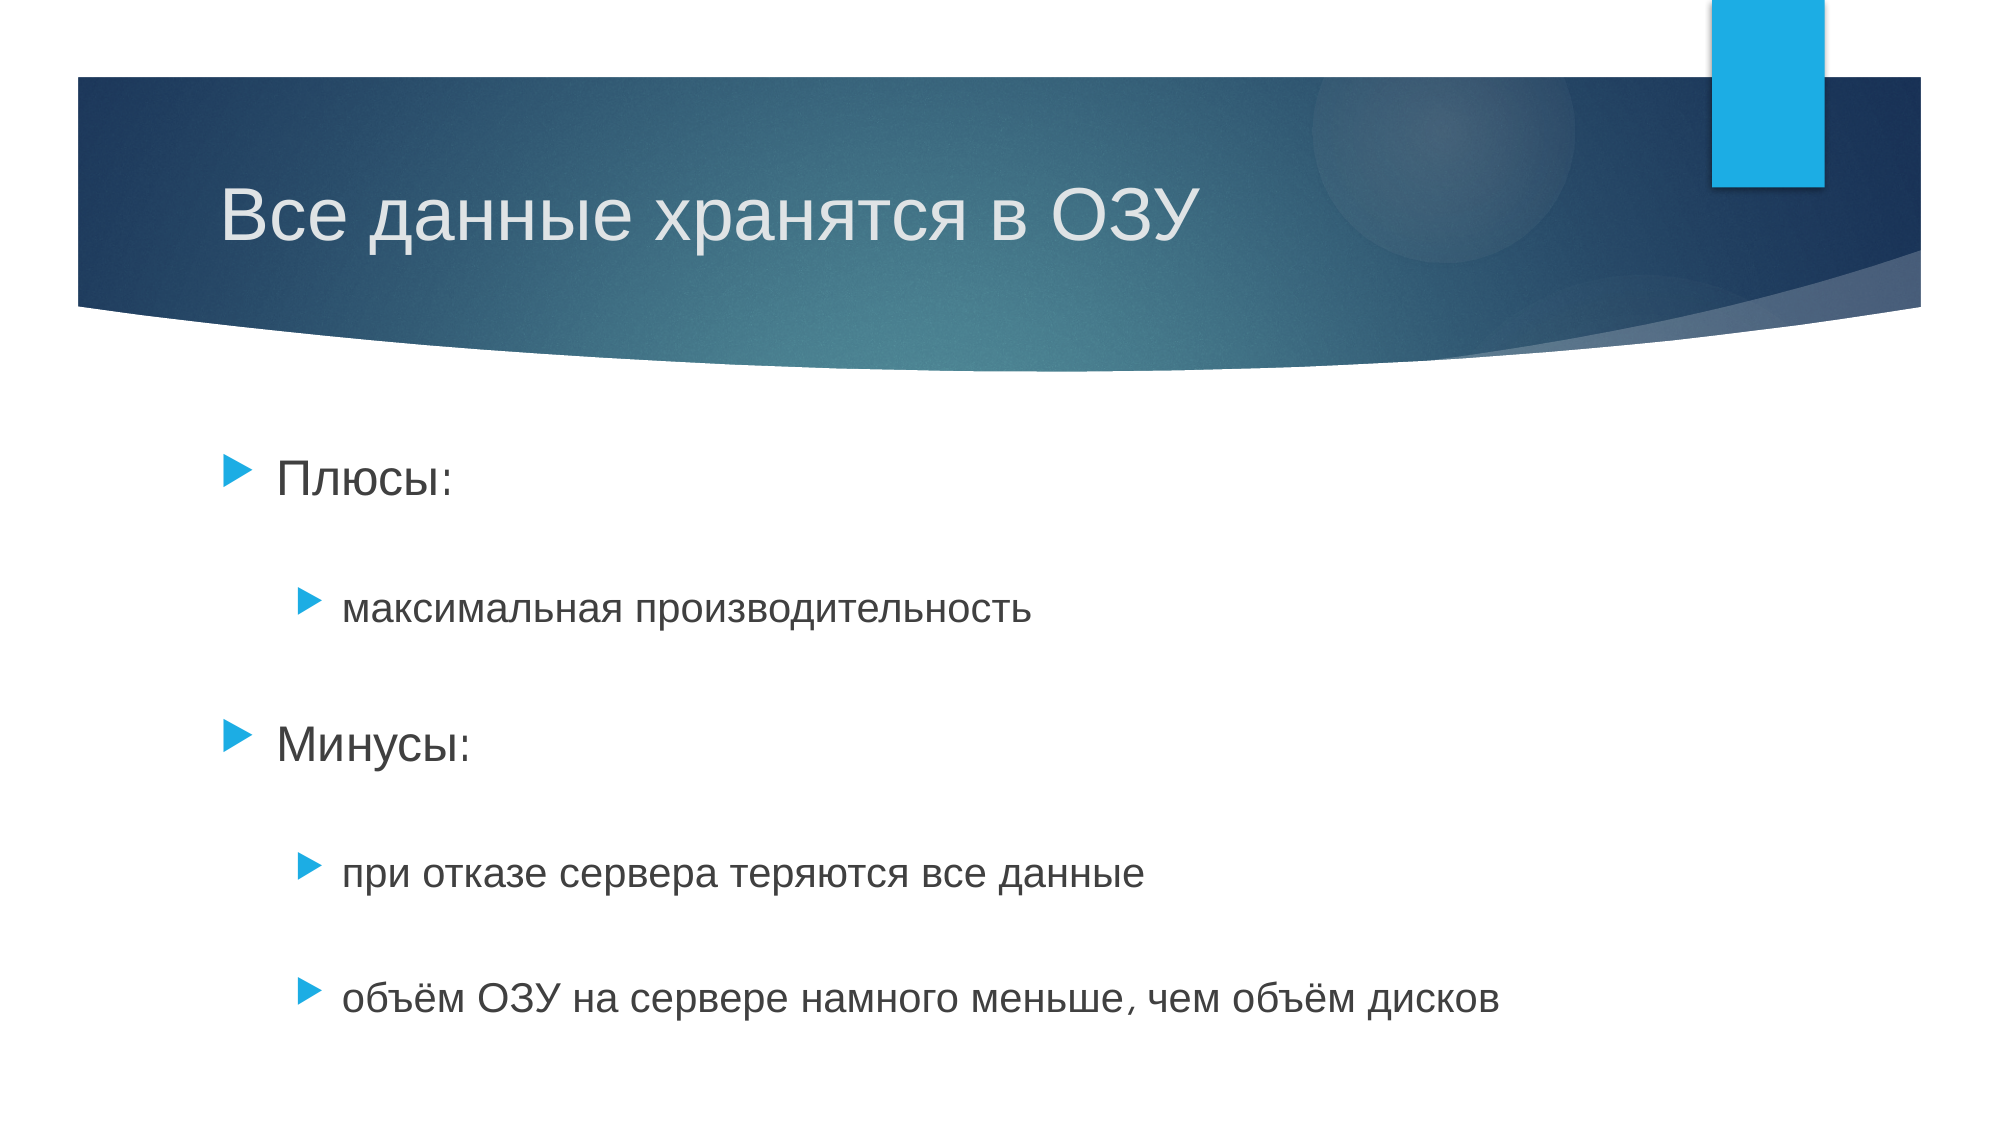

# Все данные хранятся в ОЗУ
Плюсы:
максимальная производительность
Минусы:
при отказе сервера теряются все данные
объём ОЗУ на сервере намного меньше, чем объём дисков